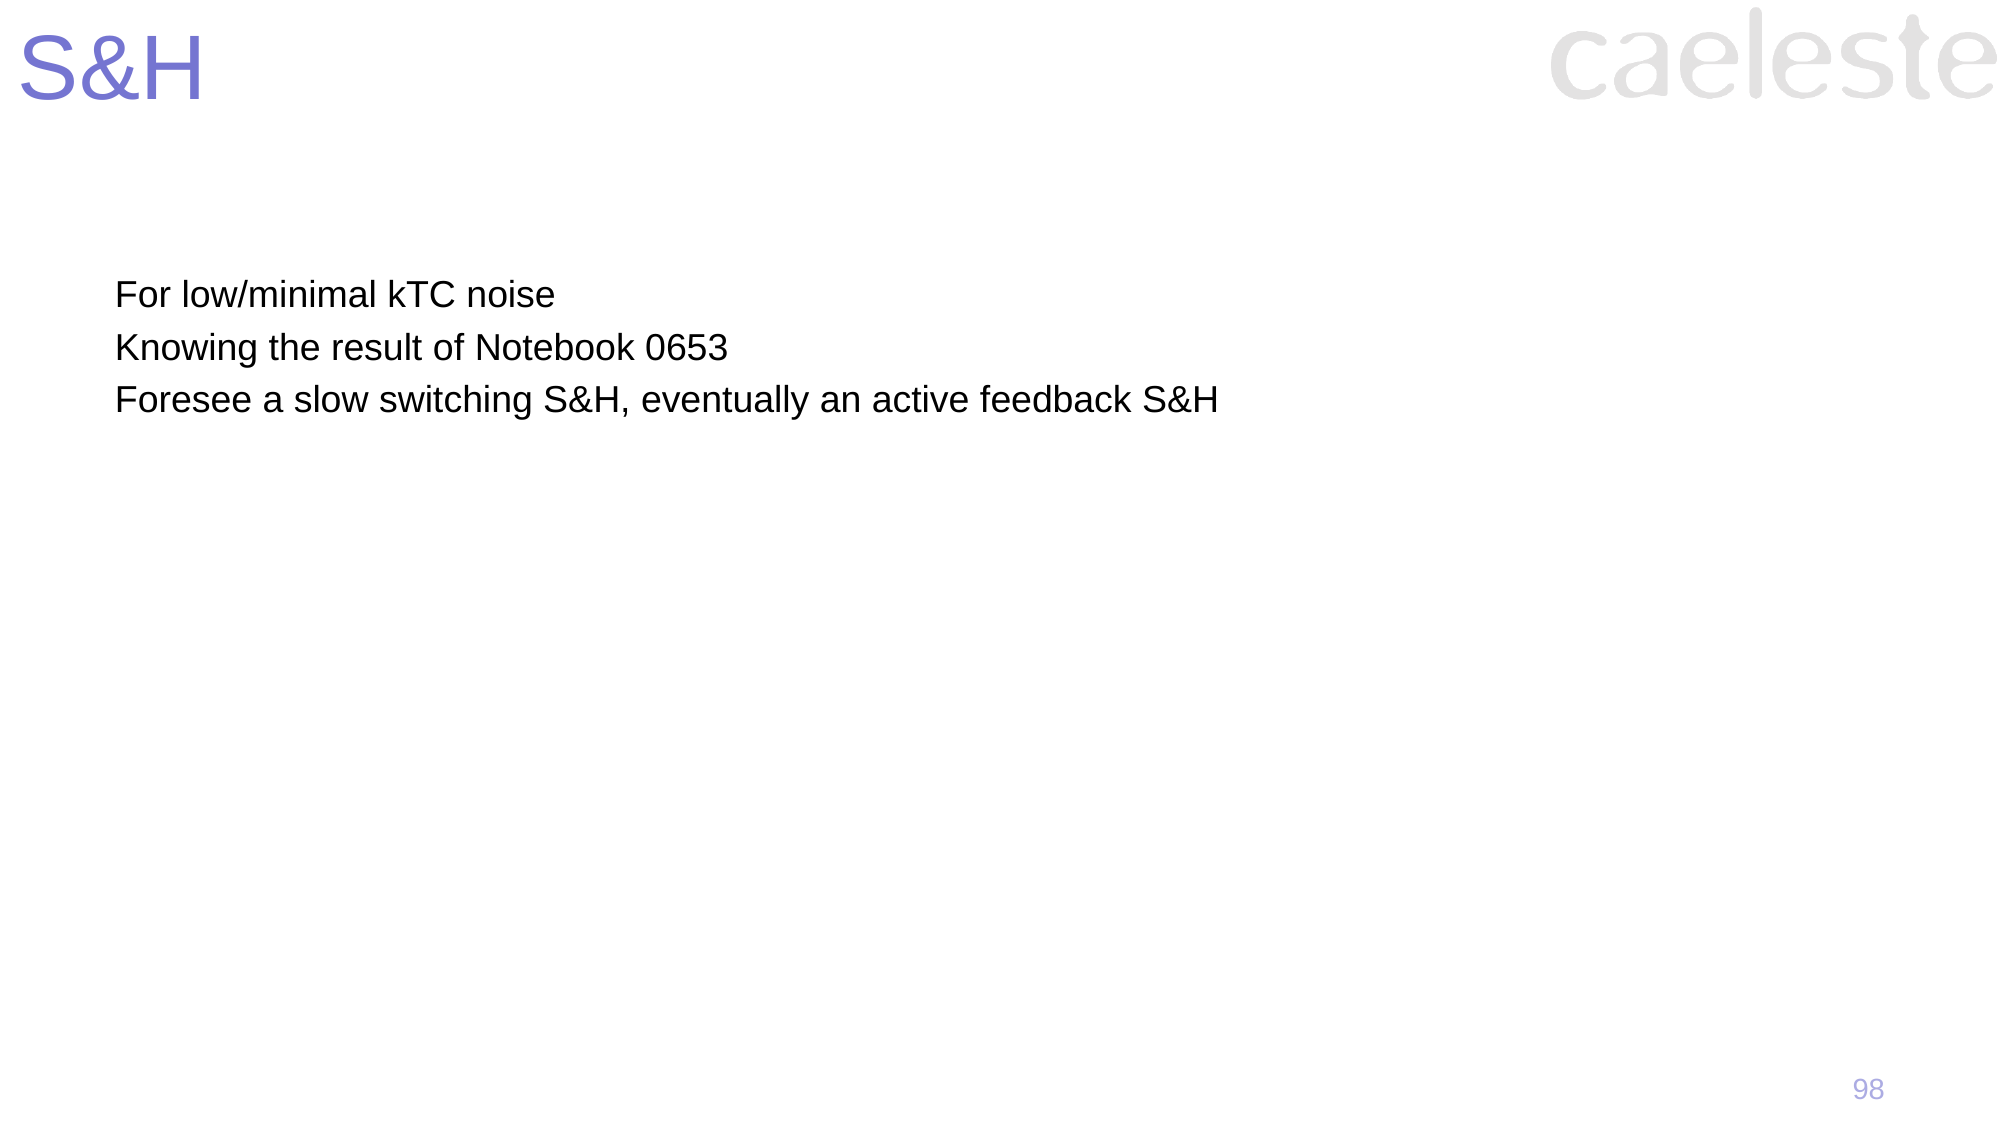

# S&H
For low/minimal kTC noise
Knowing the result of Notebook 0653
Foresee a slow switching S&H, eventually an active feedback S&H
98